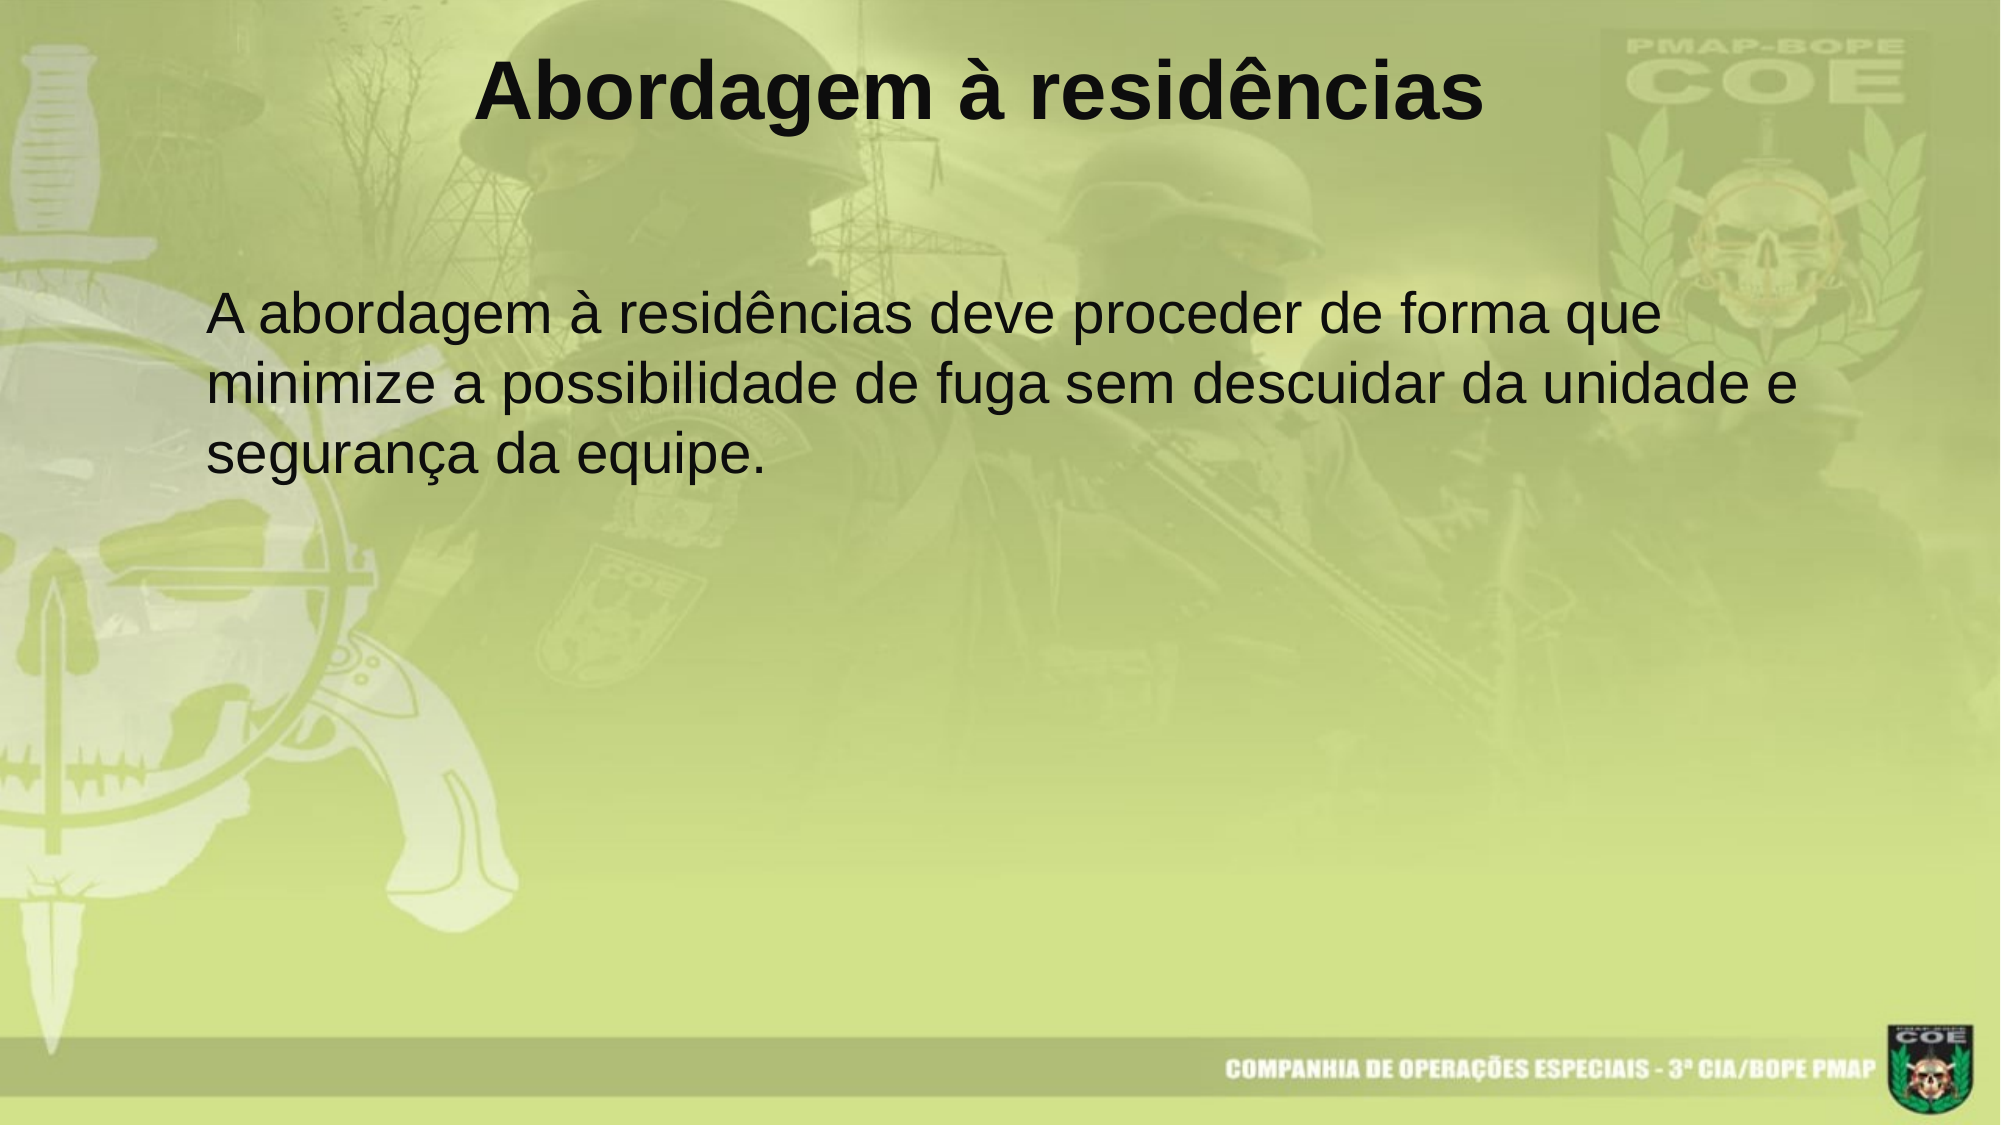

Abordagem à residências
A abordagem à residências deve proceder de forma que minimize a possibilidade de fuga sem descuidar da unidade e segurança da equipe.